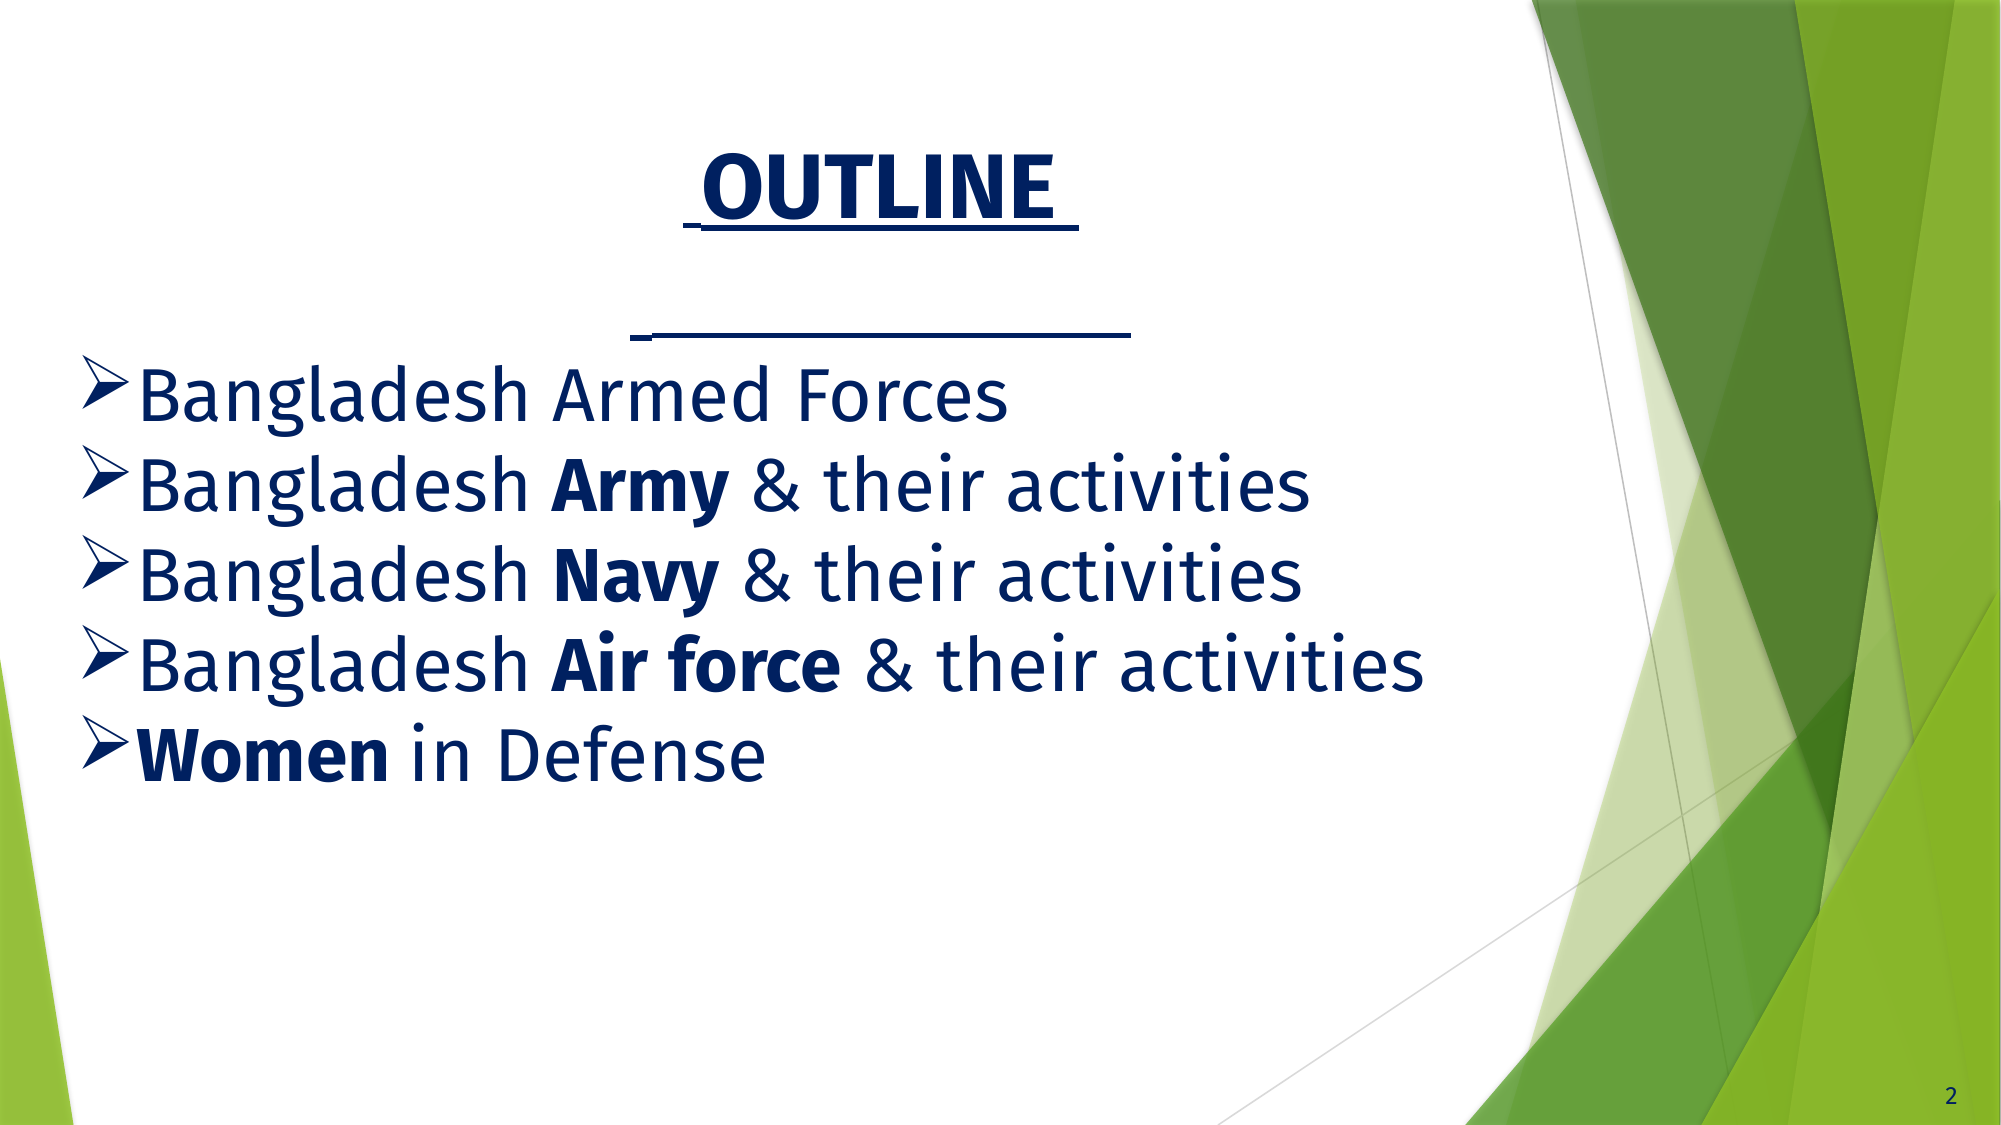

OUTLINE

Bangladesh Armed Forces
Bangladesh Army & their activities
Bangladesh Navy & their activities
Bangladesh Air force & their activities
Women in Defense

2